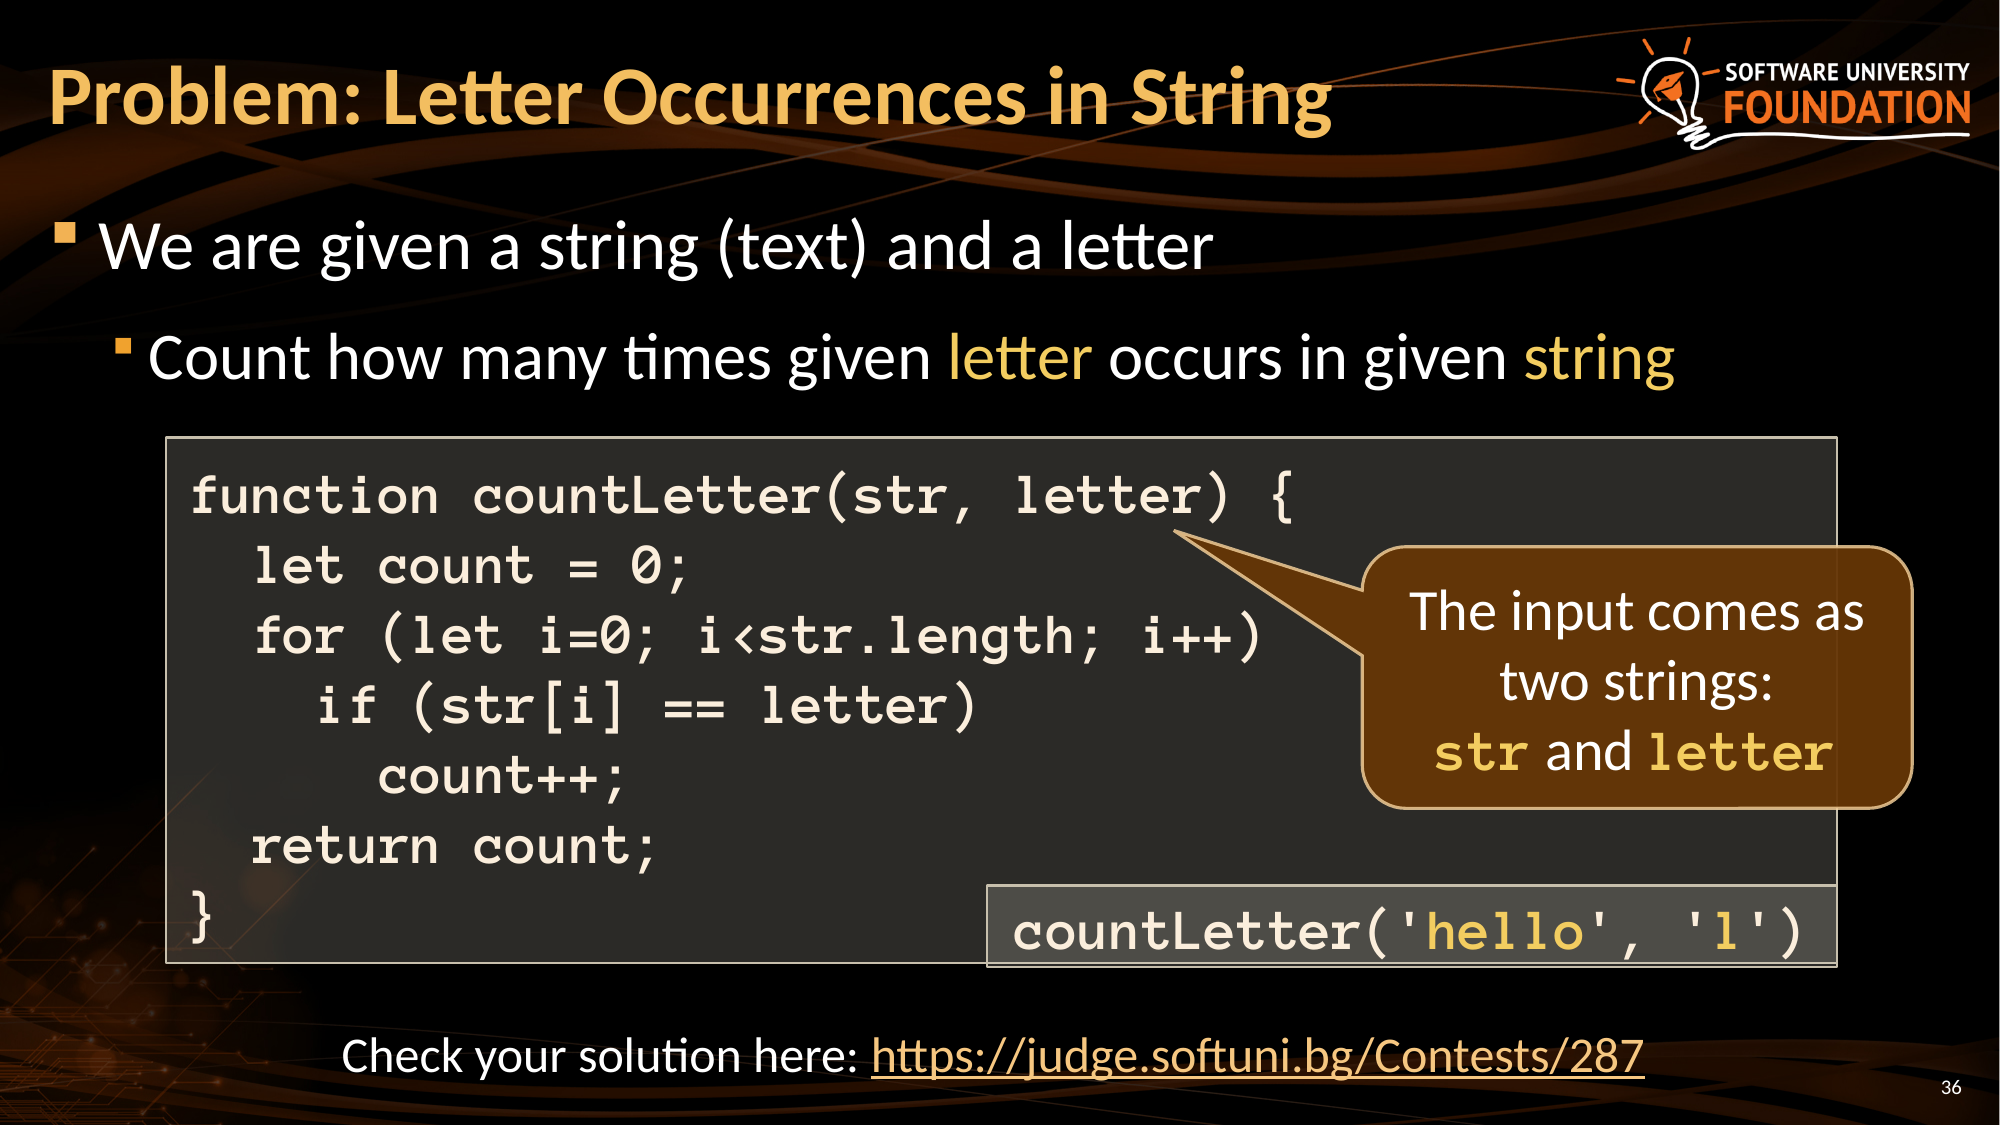

# Problem: Letter Occurrences in String
We are given a string (text) and a letter
Count how many times given letter occurs in given string
function countLetter(str, letter) {
  let count = 0;
  for (let i=0; i<str.length; i++)
    if (str[i] == letter)
      count++;
  return count;
}
The input comes as two strings:
str and letter
countLetter('hello', 'l')
Check your solution here: https://judge.softuni.bg/Contests/287
36